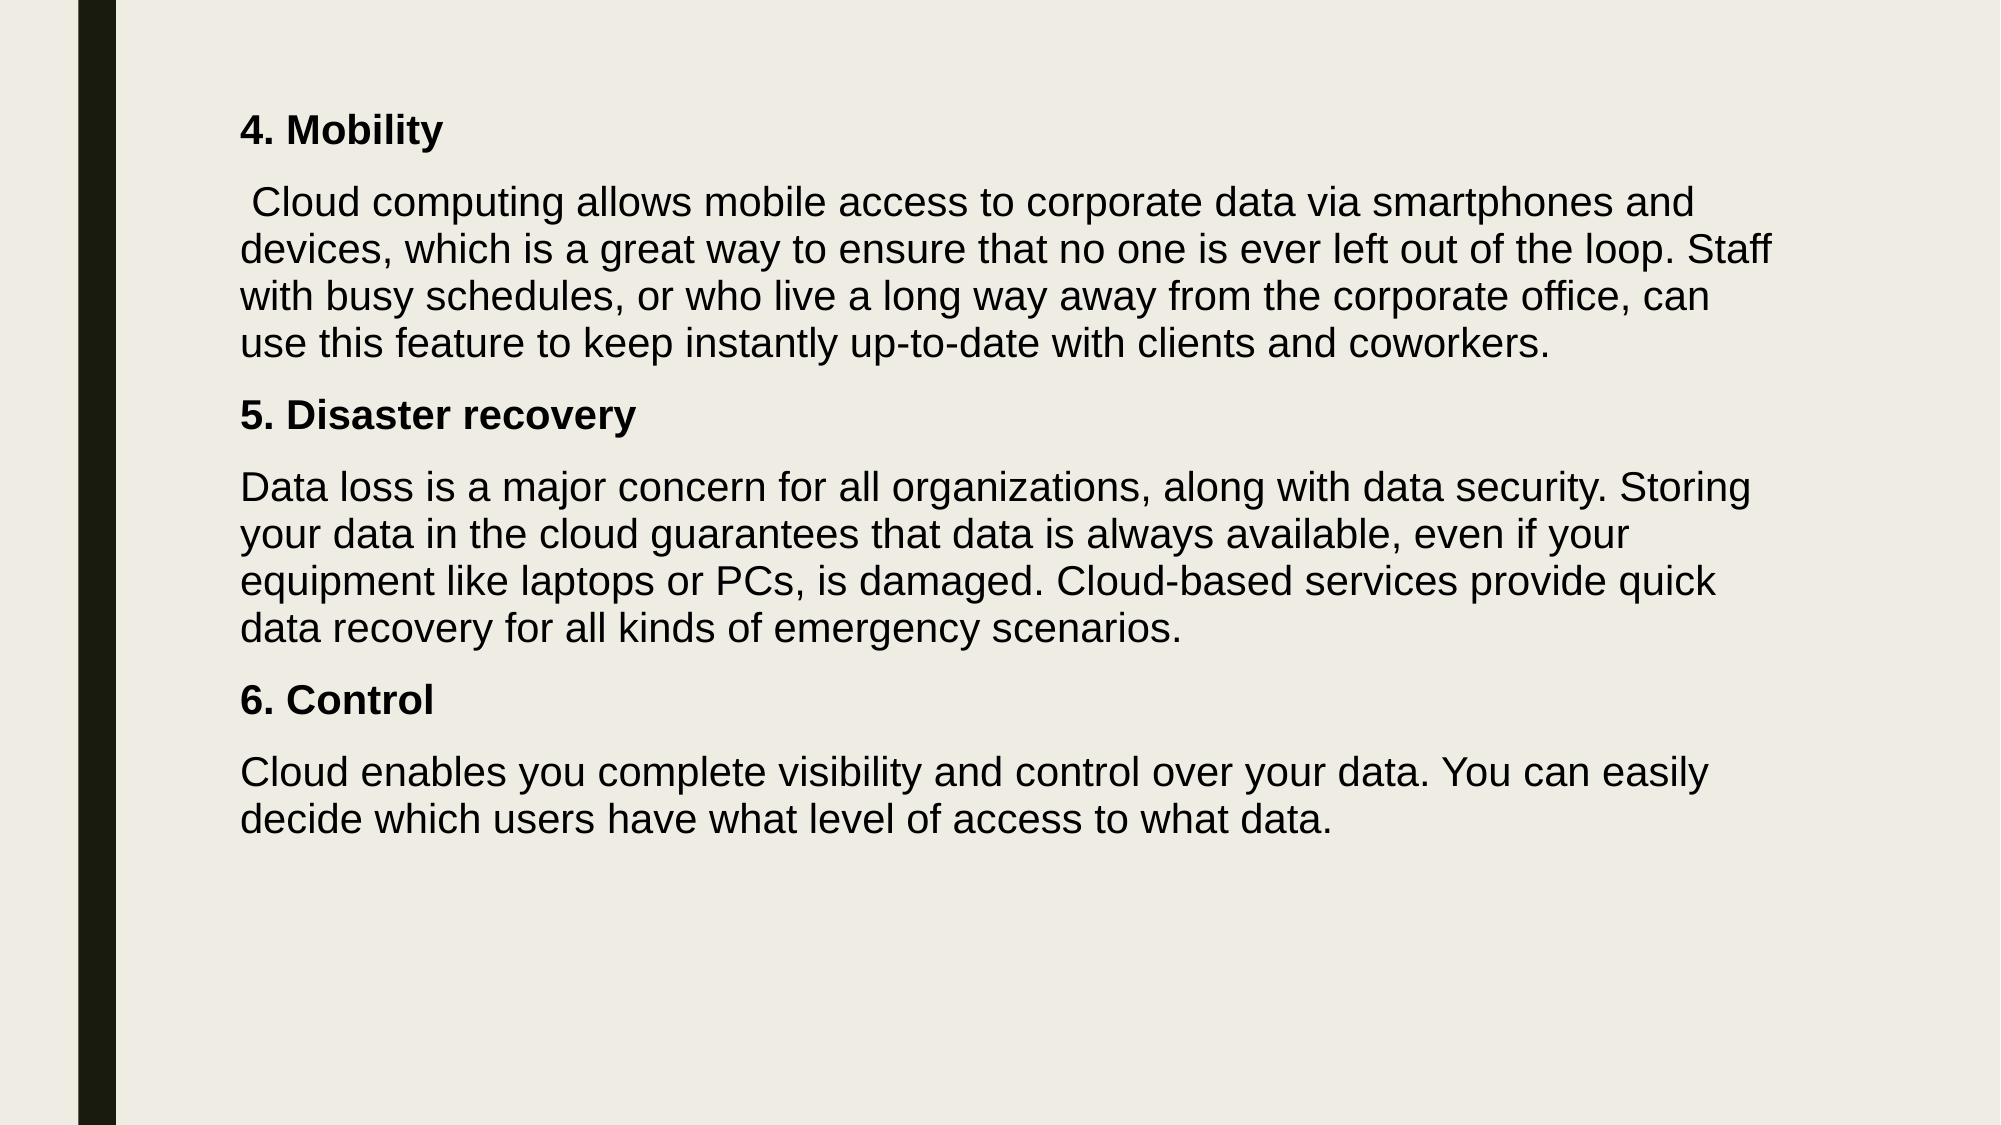

4. Mobility
 Cloud computing allows mobile access to corporate data via smartphones and devices, which is a great way to ensure that no one is ever left out of the loop. Staff with busy schedules, or who live a long way away from the corporate office, can use this feature to keep instantly up-to-date with clients and coworkers.
5. Disaster recovery
Data loss is a major concern for all organizations, along with data security. Storing your data in the cloud guarantees that data is always available, even if your equipment like laptops or PCs, is damaged. Cloud-based services provide quick data recovery for all kinds of emergency scenarios.
6. Control
Cloud enables you complete visibility and control over your data. You can easily decide which users have what level of access to what data.